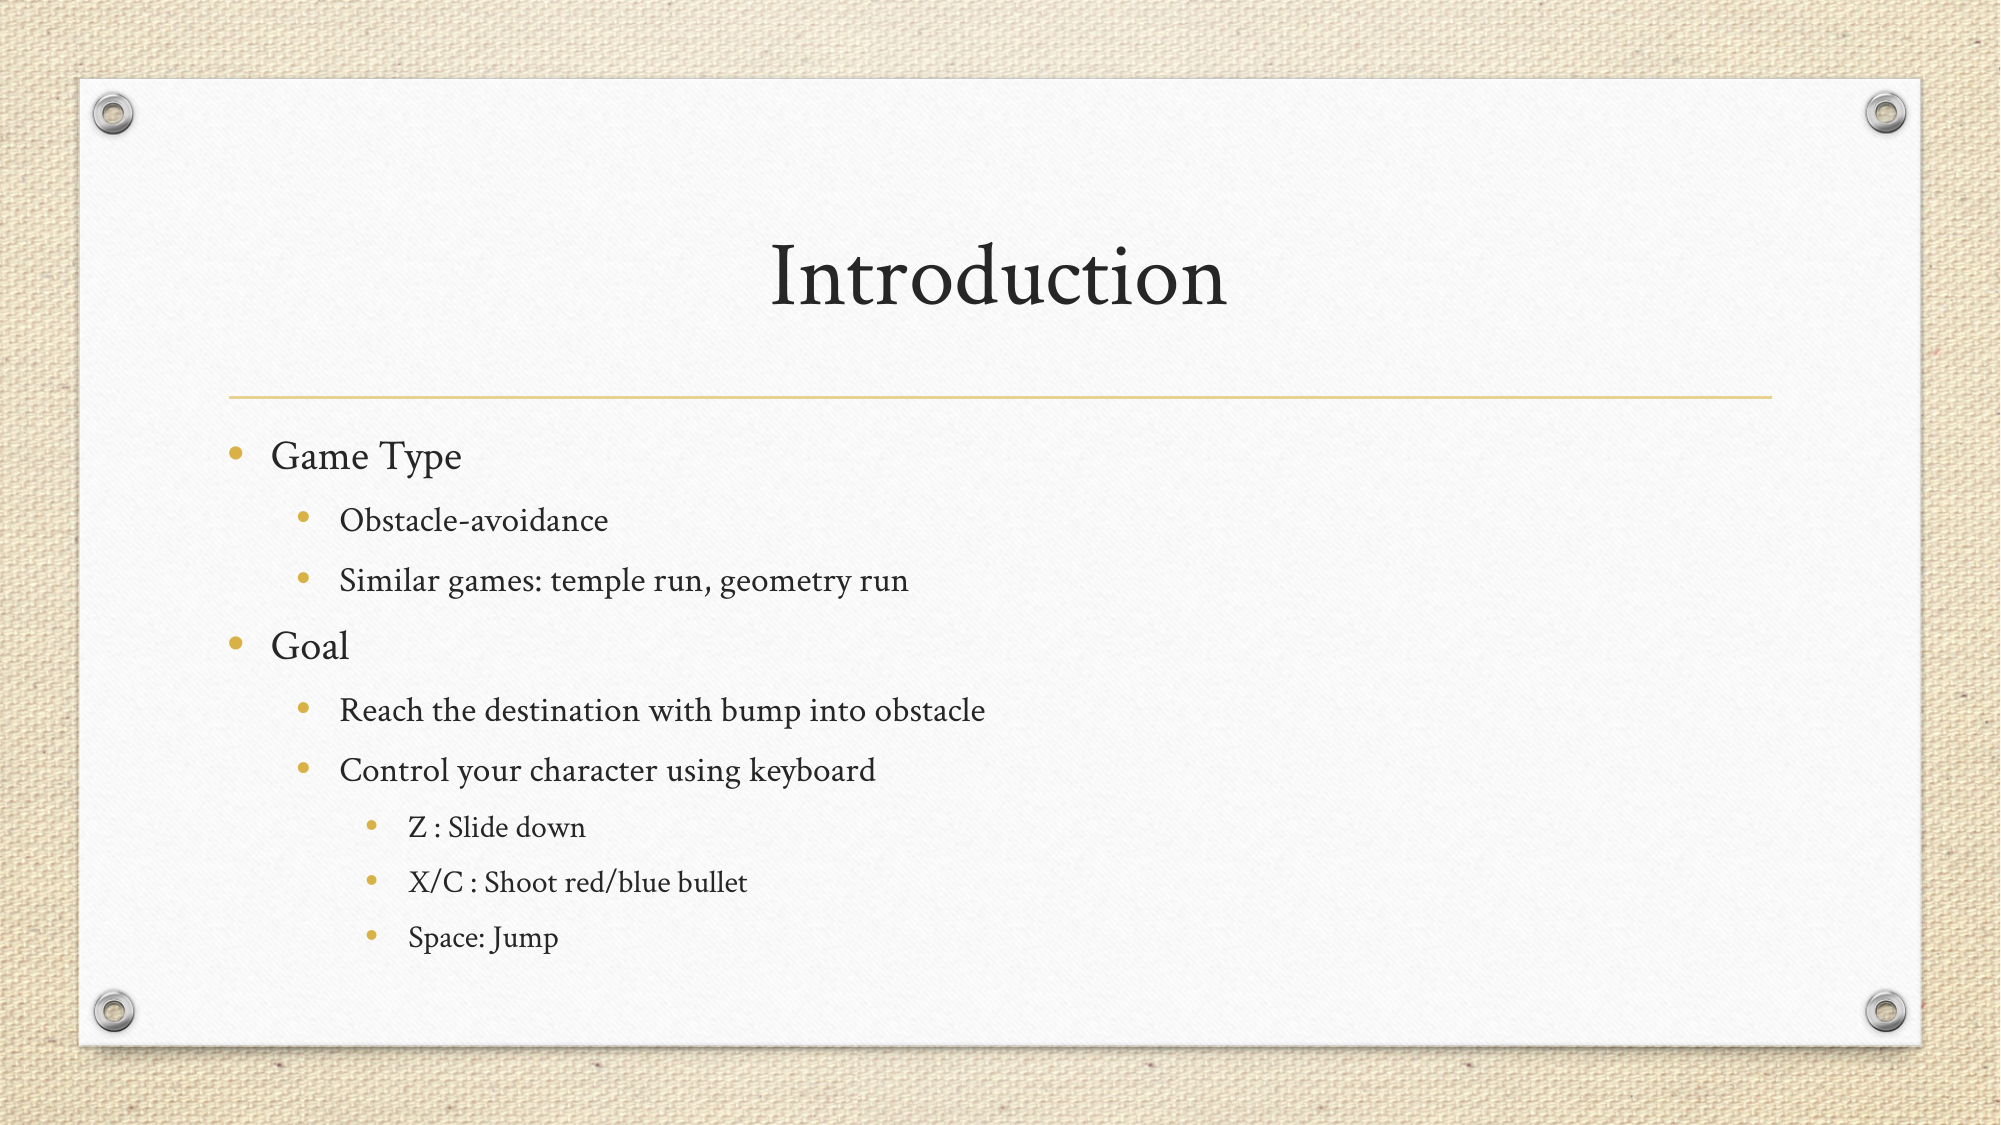

# Introduction
Game Type
Obstacle-avoidance
Similar games: temple run, geometry run
Goal
Reach the destination with bump into obstacle
Control your character using keyboard
Z : Slide down
X/C : Shoot red/blue bullet
Space: Jump